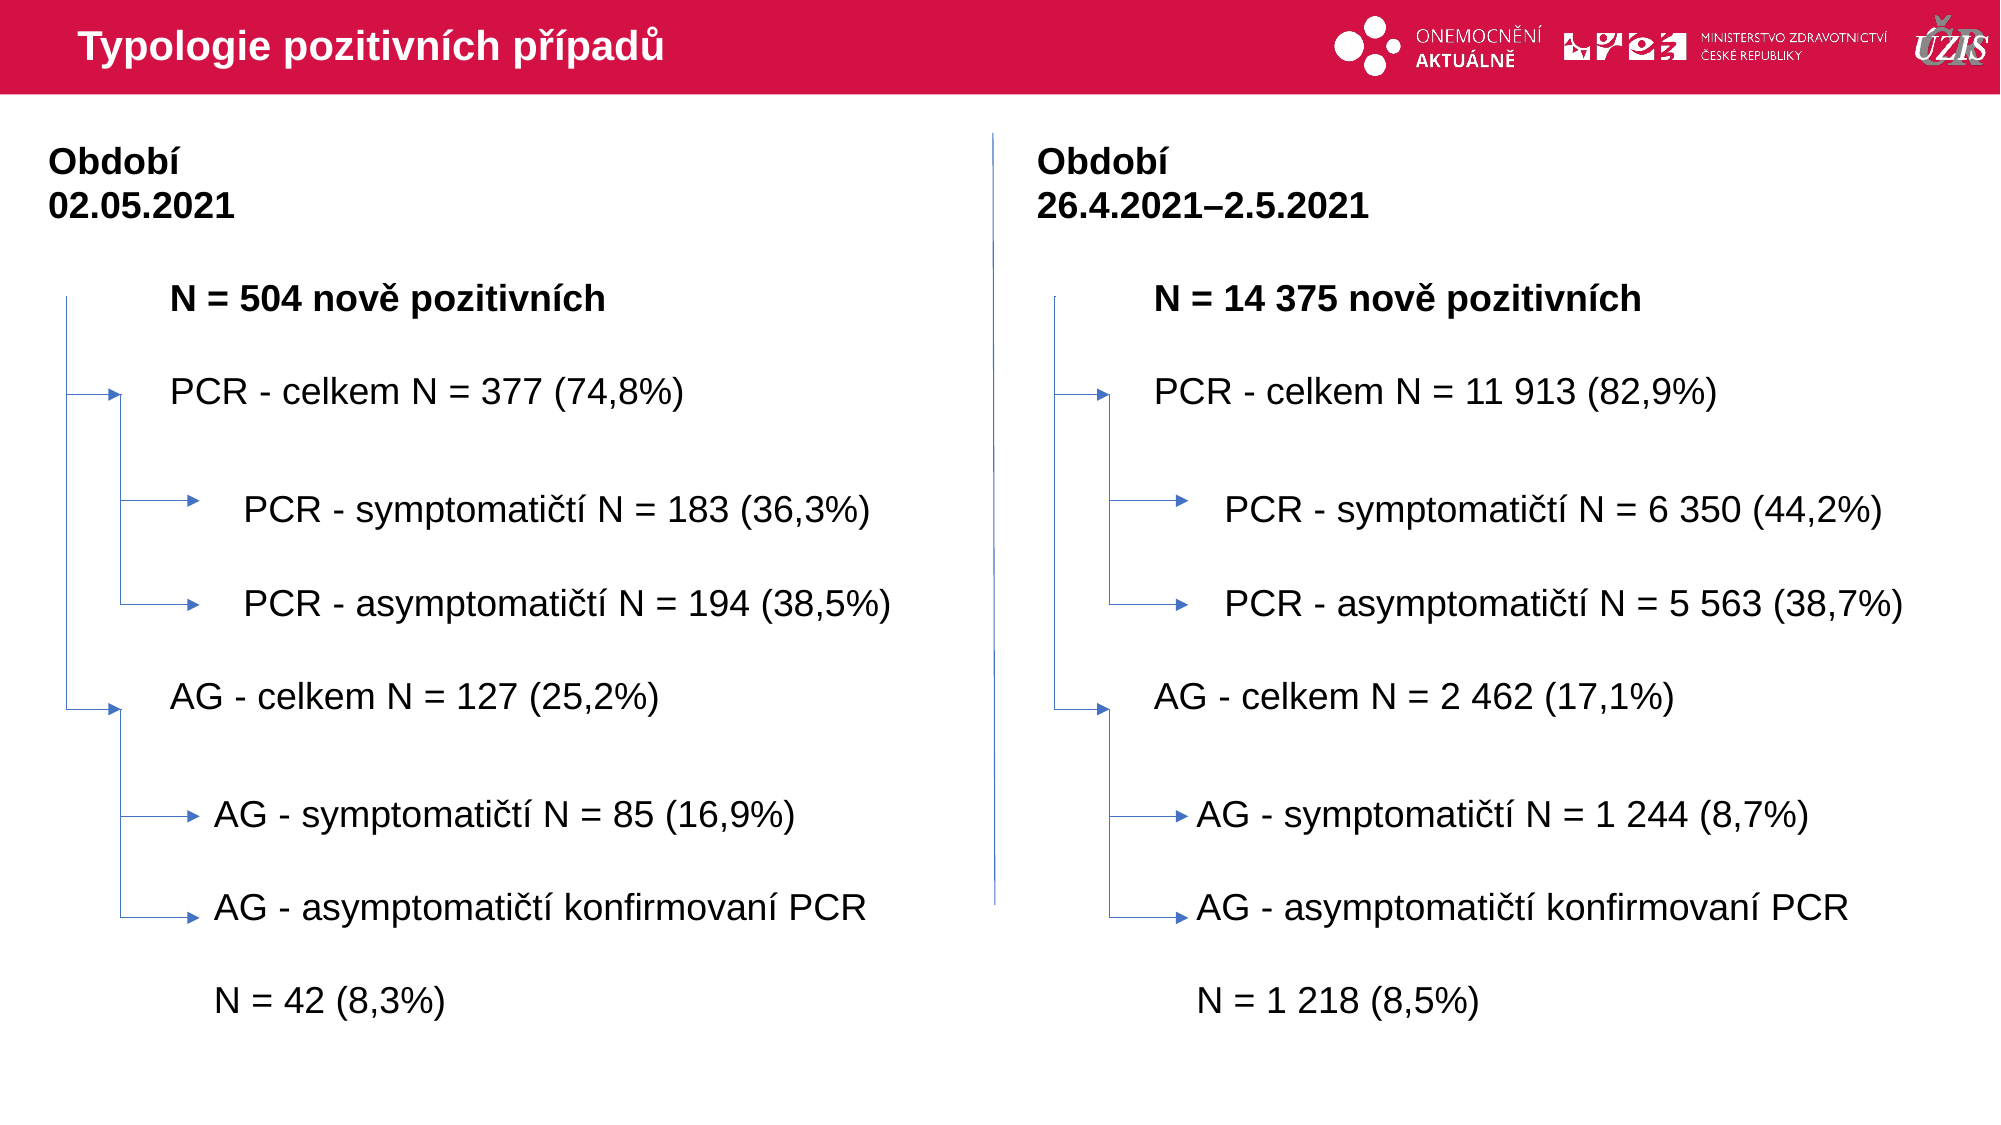

# Typologie pozitivních případů
| Období |  |  |  |
| --- | --- | --- | --- |
| 02.05.2021 |  |  |  |
|  | N = 504 nově pozitivních | N = 9 066 nově pozitivních |  |
|  | PCR - celkem N = 377 (74,8%) | PCR - celkem N = 7 725 (85,2%) | PCR - celkem N = 7 725 (85,2%) |
|  |  | PCR - symptomatičtí N = 4 618 (50,9%) | PCR - symptomatičtí N = 183 (36,3%) |
|  |  | PCR - asymptomatičtí N = 3 107 (34,3%) | PCR - asymptomatičtí N = 194 (38,5%) |
|  | AG - celkem N = 127 (25,2%) | AG - celkem N = 1 341 (14,8%) |  |
|  |  | AG - symptomatičtí N = 85 (16,9%) |  |
|  |  | AG - asymptomatičtí konfirmovaní PCR |  |
|  |  | N = 42 (8,3%) |  |
| Období |  |  |  |
| --- | --- | --- | --- |
| 26.4.2021–2.5.2021 |  |  |  |
|  | N = 14 375 nově pozitivních | N = 9 066 nově pozitivních |  |
|  | PCR - celkem N = 11 913 (82,9%) | PCR - celkem N = 7 725 (85,2%) | PCR - celkem N = 7 725 (85,2%) |
|  |  | PCR - symptomatičtí N = 4 618 (50,9%) | PCR - symptomatičtí N = 6 350 (44,2%) |
|  |  | PCR - asymptomatičtí N = 3 107 (34,3%) | PCR - asymptomatičtí N = 5 563 (38,7%) |
|  | AG - celkem N = 2 462 (17,1%) | AG - celkem N = 1 341 (14,8%) |  |
|  |  | AG - symptomatičtí N = 1 244 (8,7%) |  |
|  |  | AG - asymptomatičtí konfirmovaní PCR |  |
|  |  | N = 1 218 (8,5%) |  |